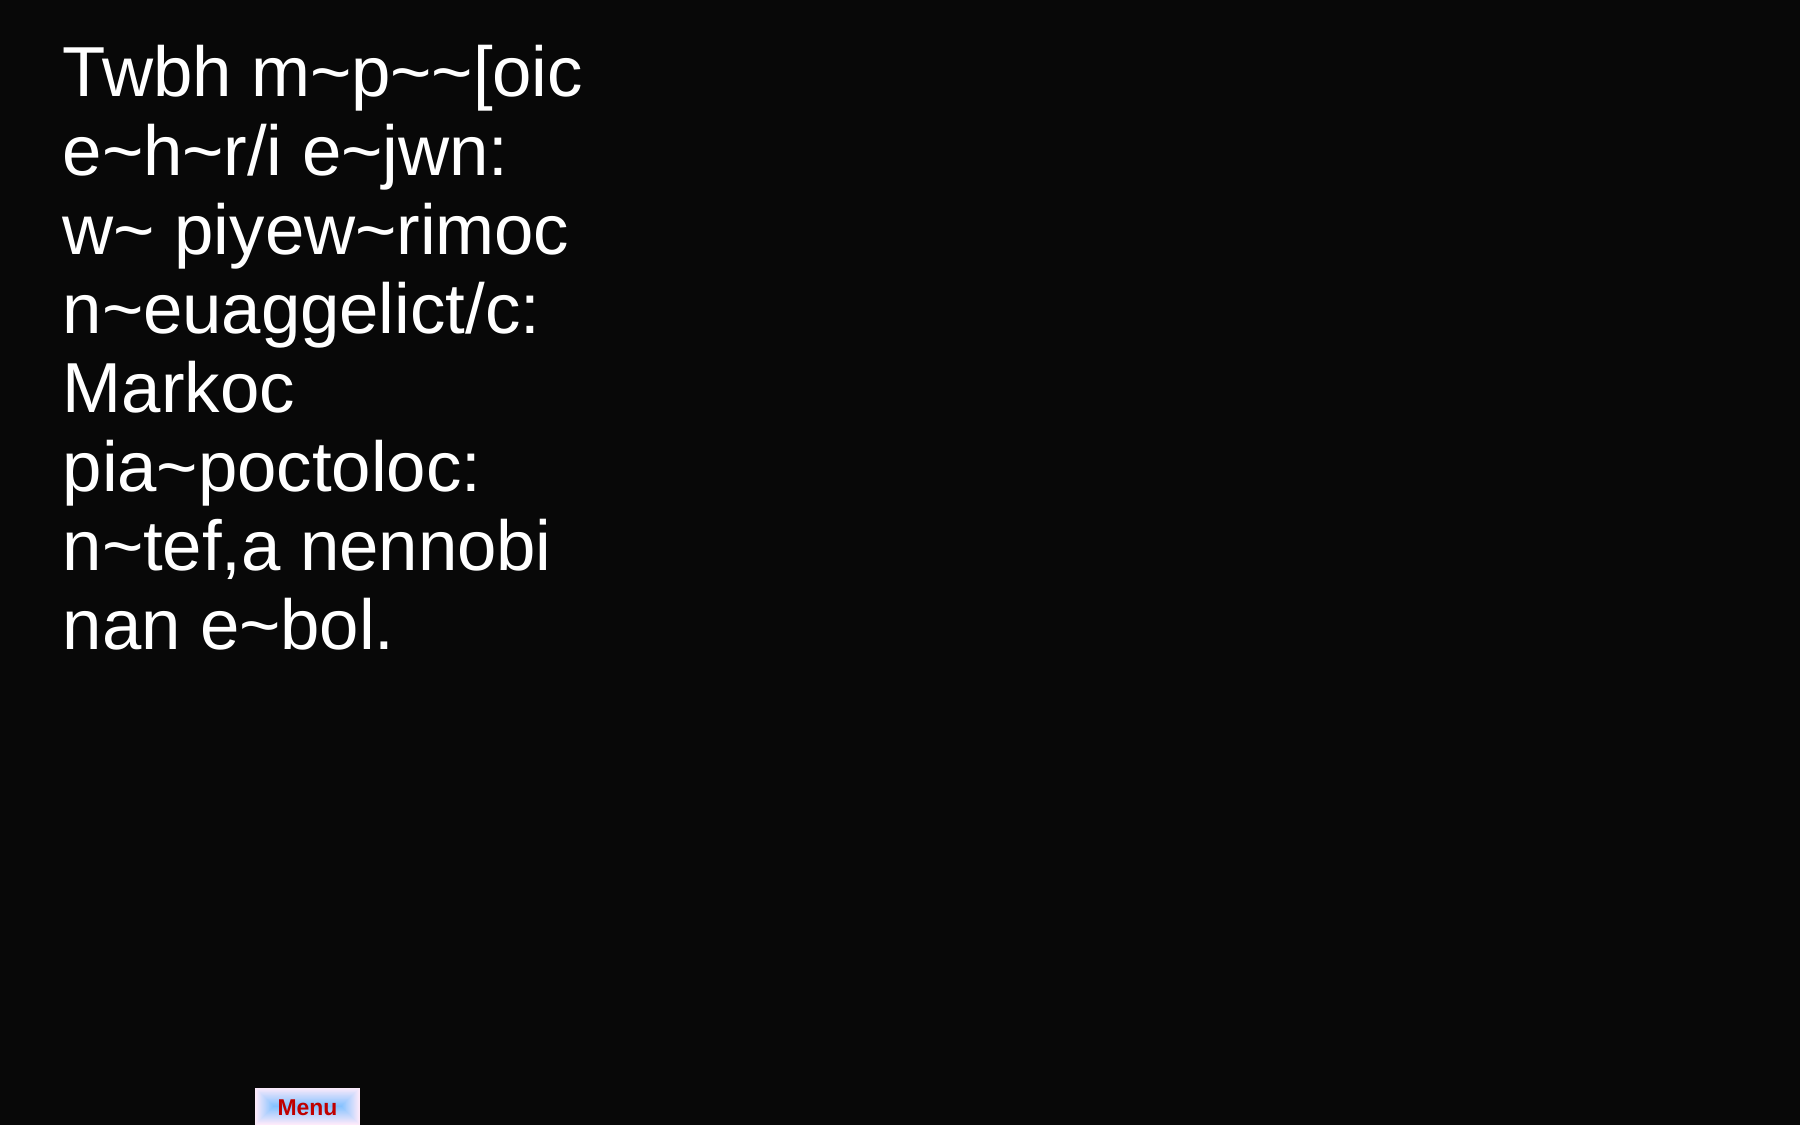

| Twbh m~p~~[oic e~h~r/i e~jwn: w~ piyew~rimoc n~euaggelict/c: Markoc pia~poctoloc: n~tef,a nennobi nan e~bol. |  |  |
| --- | --- | --- |

Menu